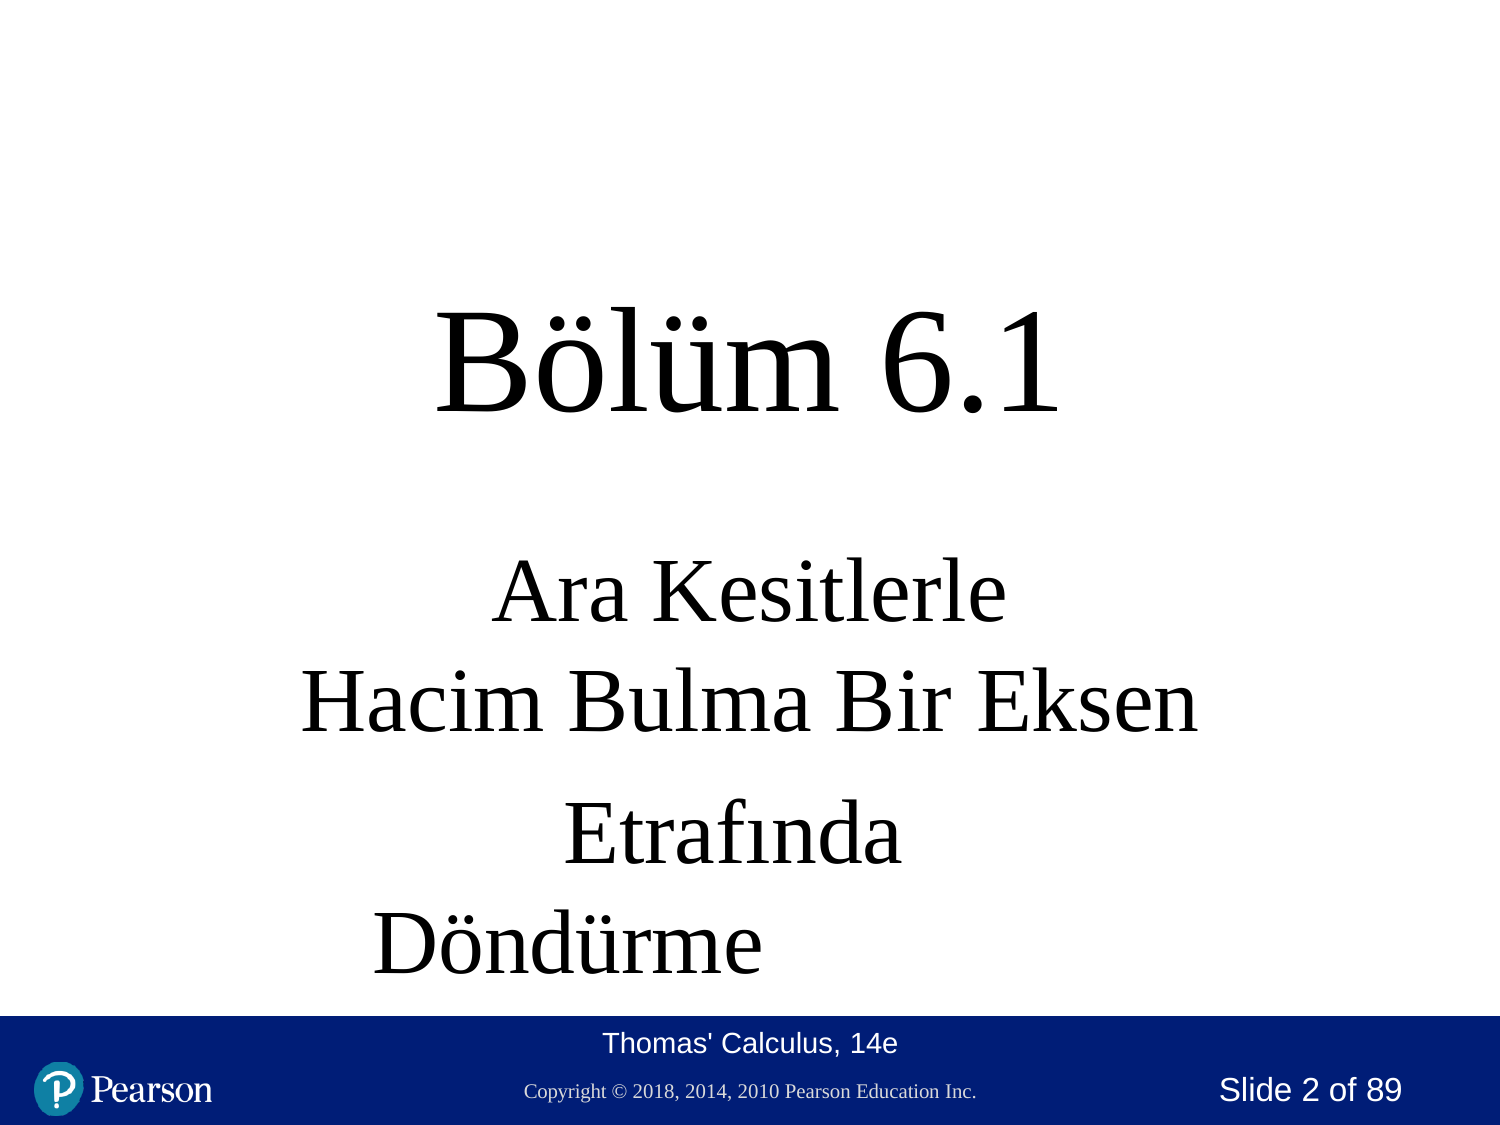

# Bölüm 6.1
Ara Kesitlerle  Hacim Bulma Bir Eksen
Etrafında Döndürme
Thomas' Calculus, 14e
Copyright © 2018, 2014, 2010 Pearson Education Inc.
Slide 2 of 89